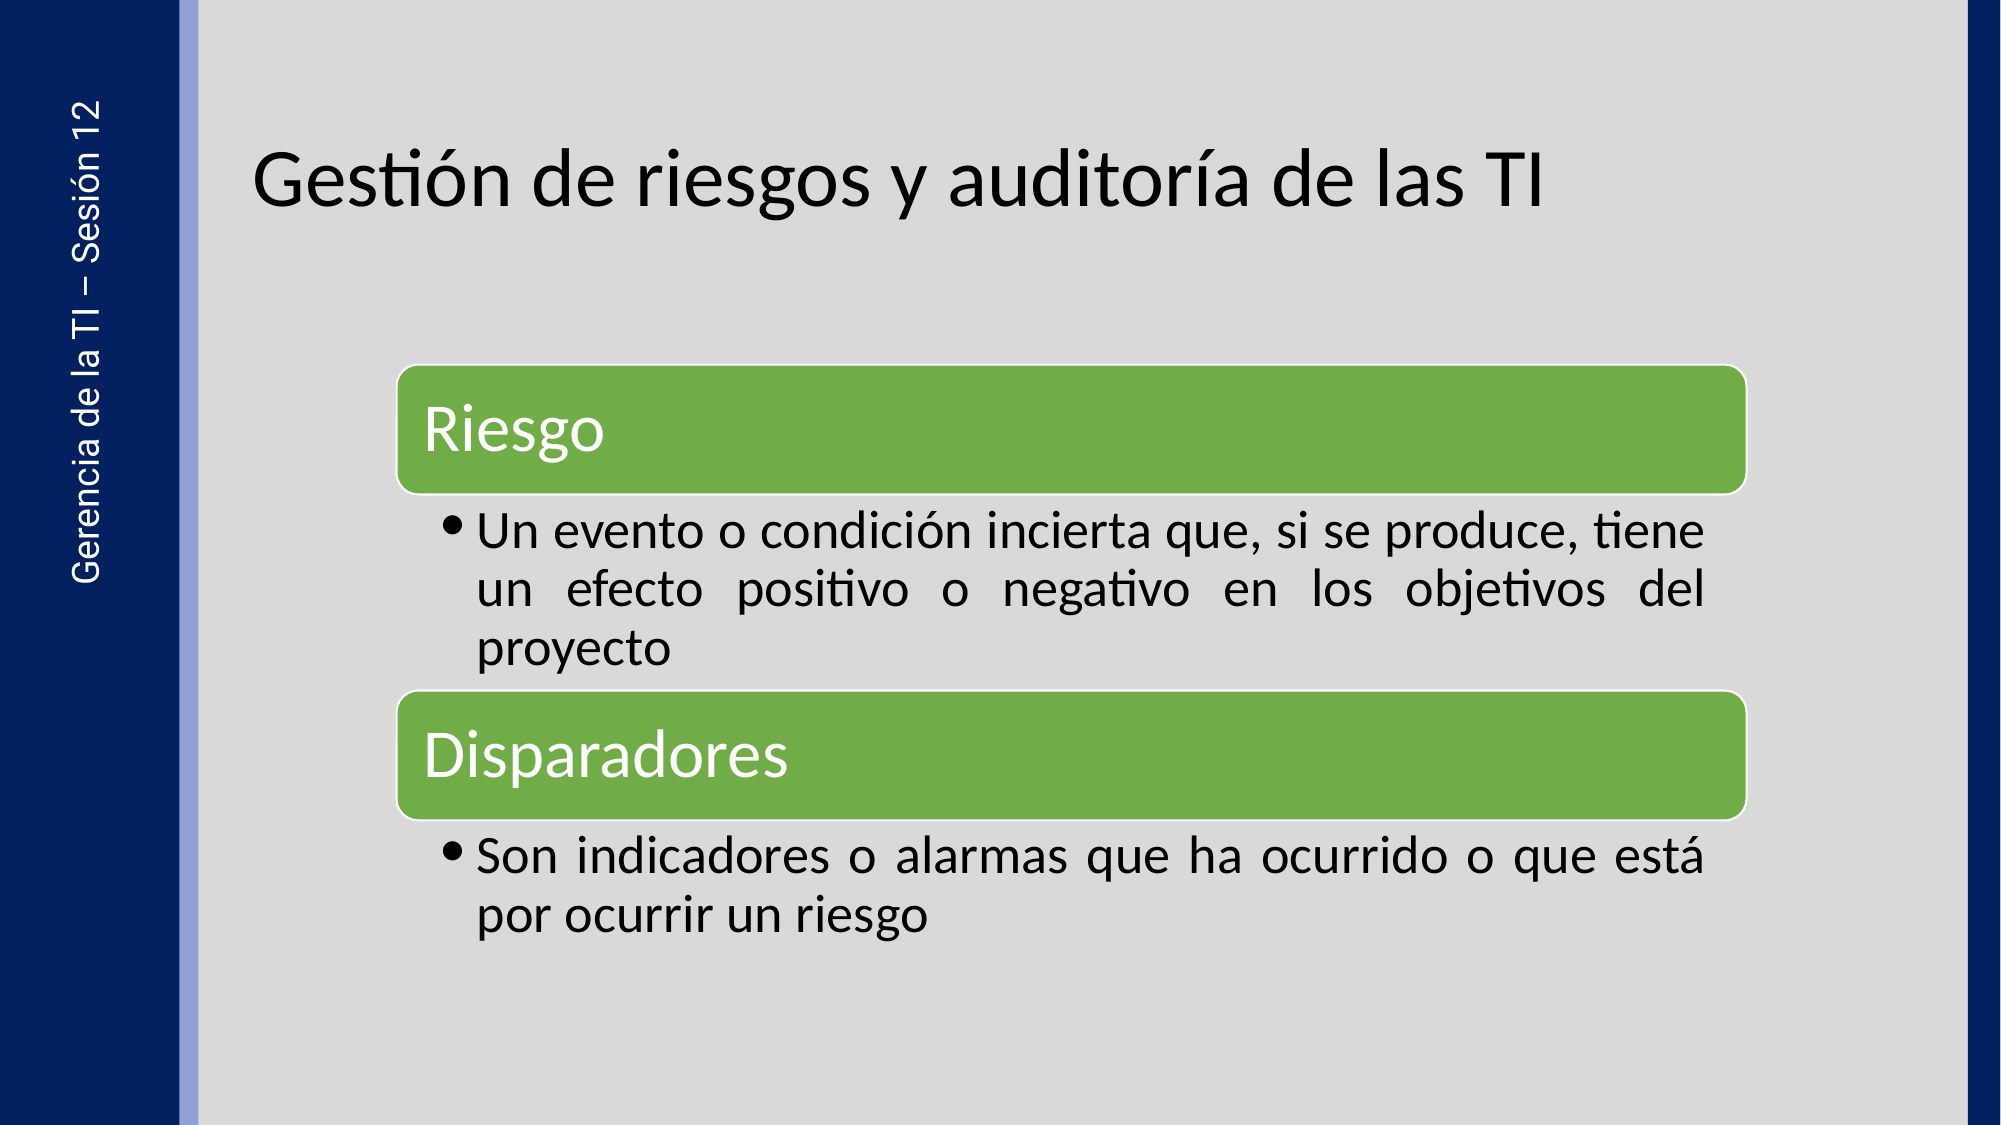

Gestión de riesgos y auditoría de las TI

Riesgo

Un evento o condición incierta que, si se produce, tiene un efecto positivo o negativo en los objetivos del proyecto

Disparadores

Son indicadores o alarmas que ha ocurrido o que está por ocurrir un riesgo
Gerencia de la TI – Sesión 12